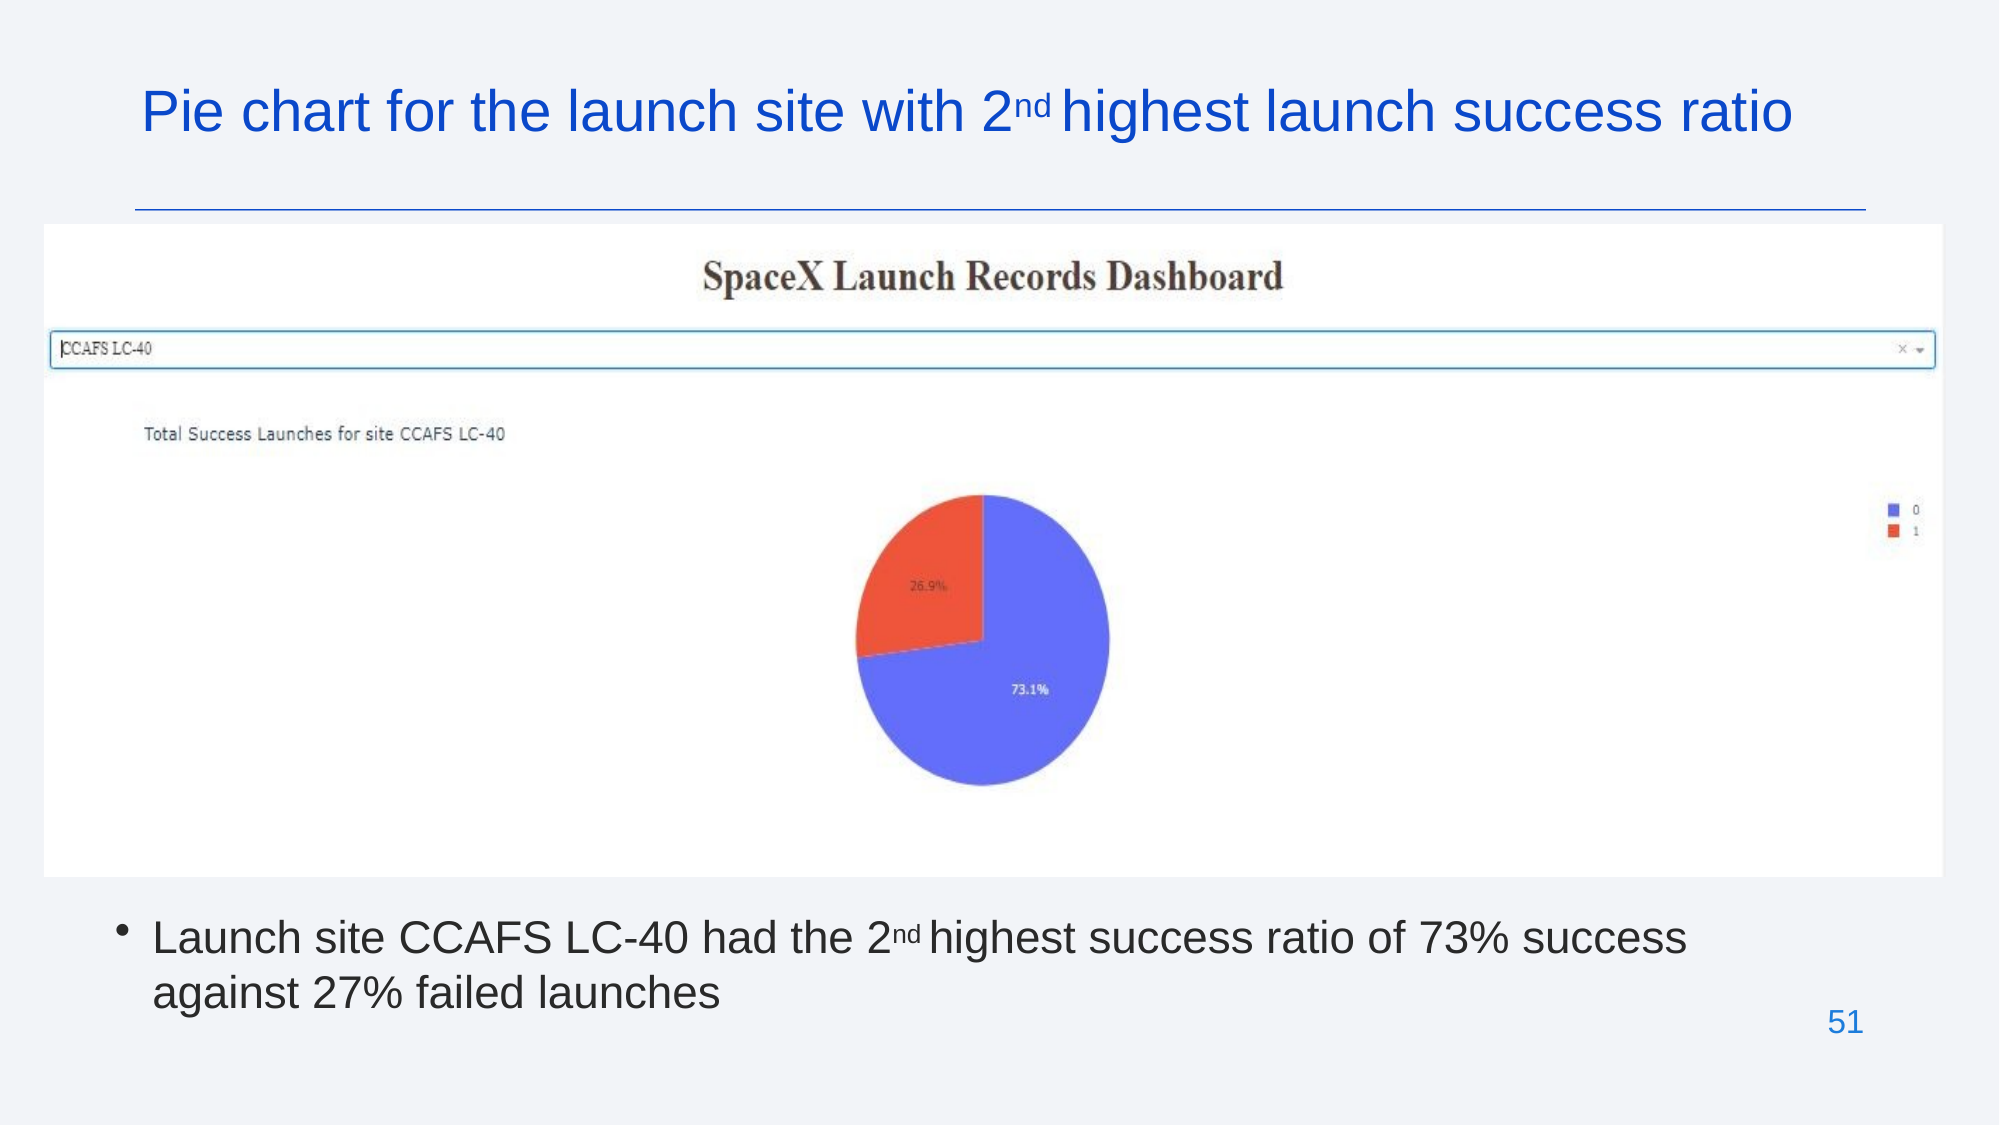

# Pie chart for the launch site with 2nd highest launch success ratio

Launch site CCAFS LC-40 had the 2nd highest success ratio of 73% success  against 27% failed launches
51